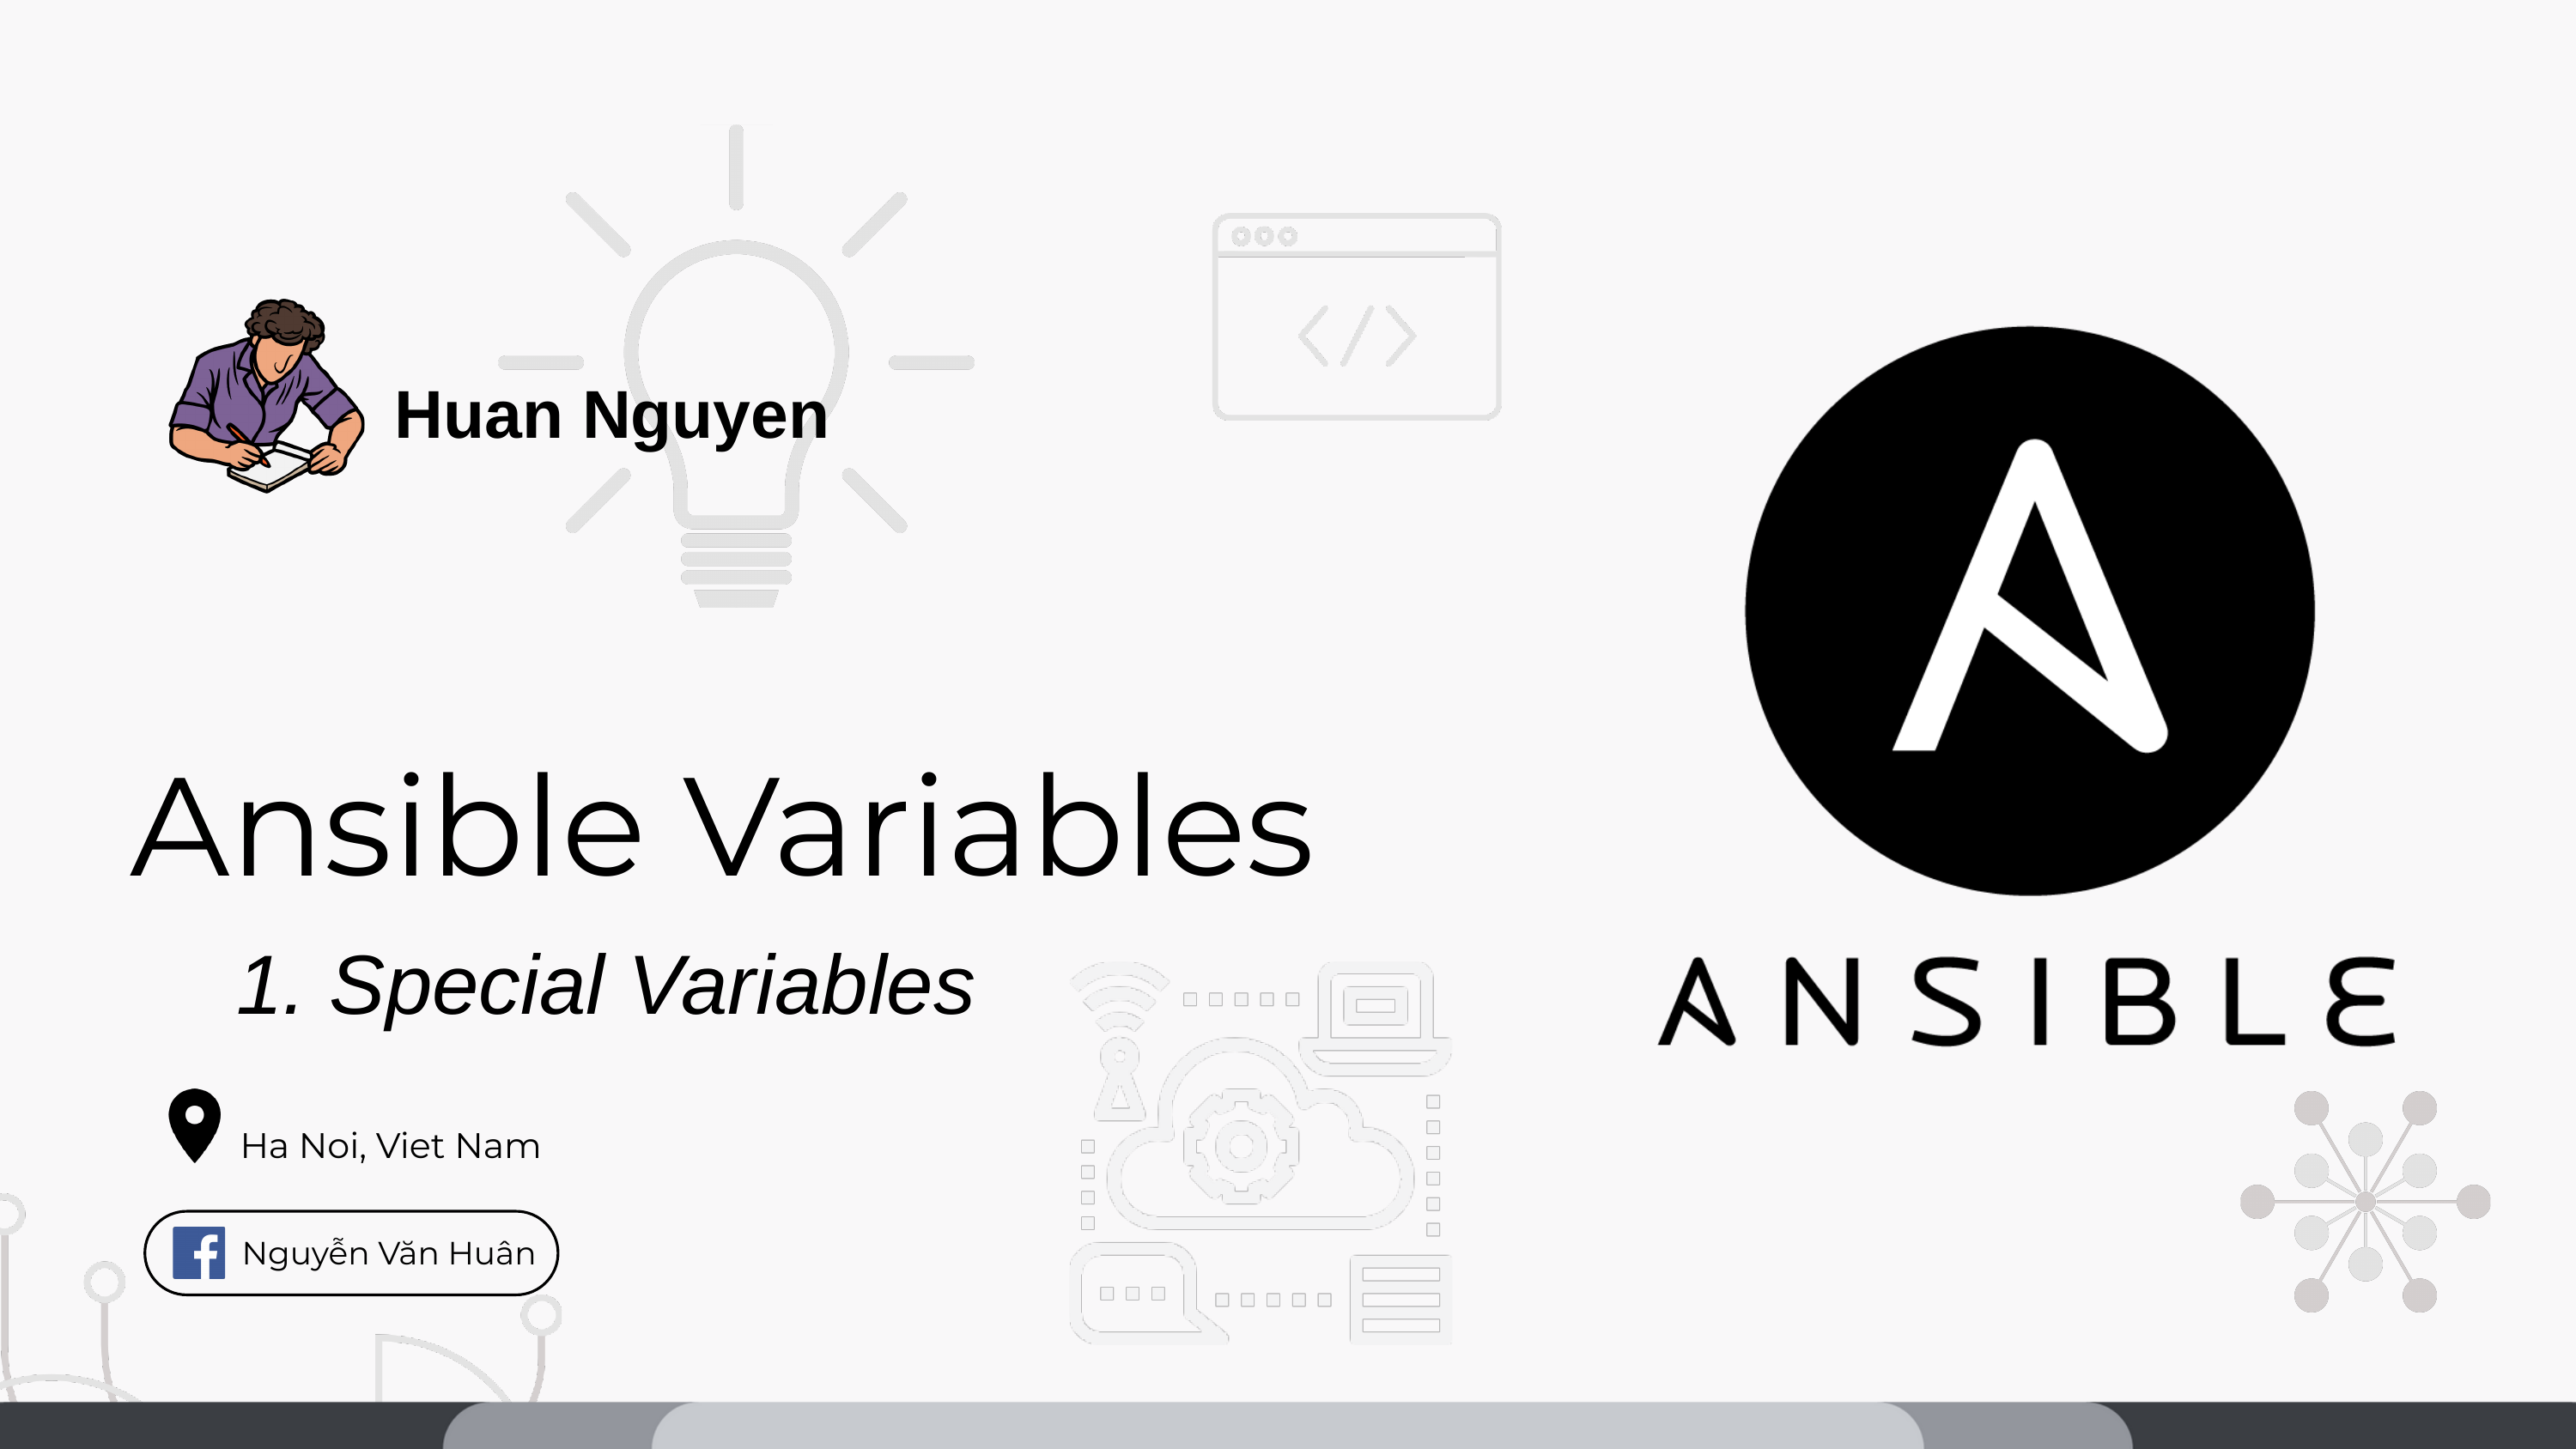

Huan Nguyen
Ansible Variables
1. Special Variables

Ha Noi, Viet Nam

         Nguyễn Văn Huân